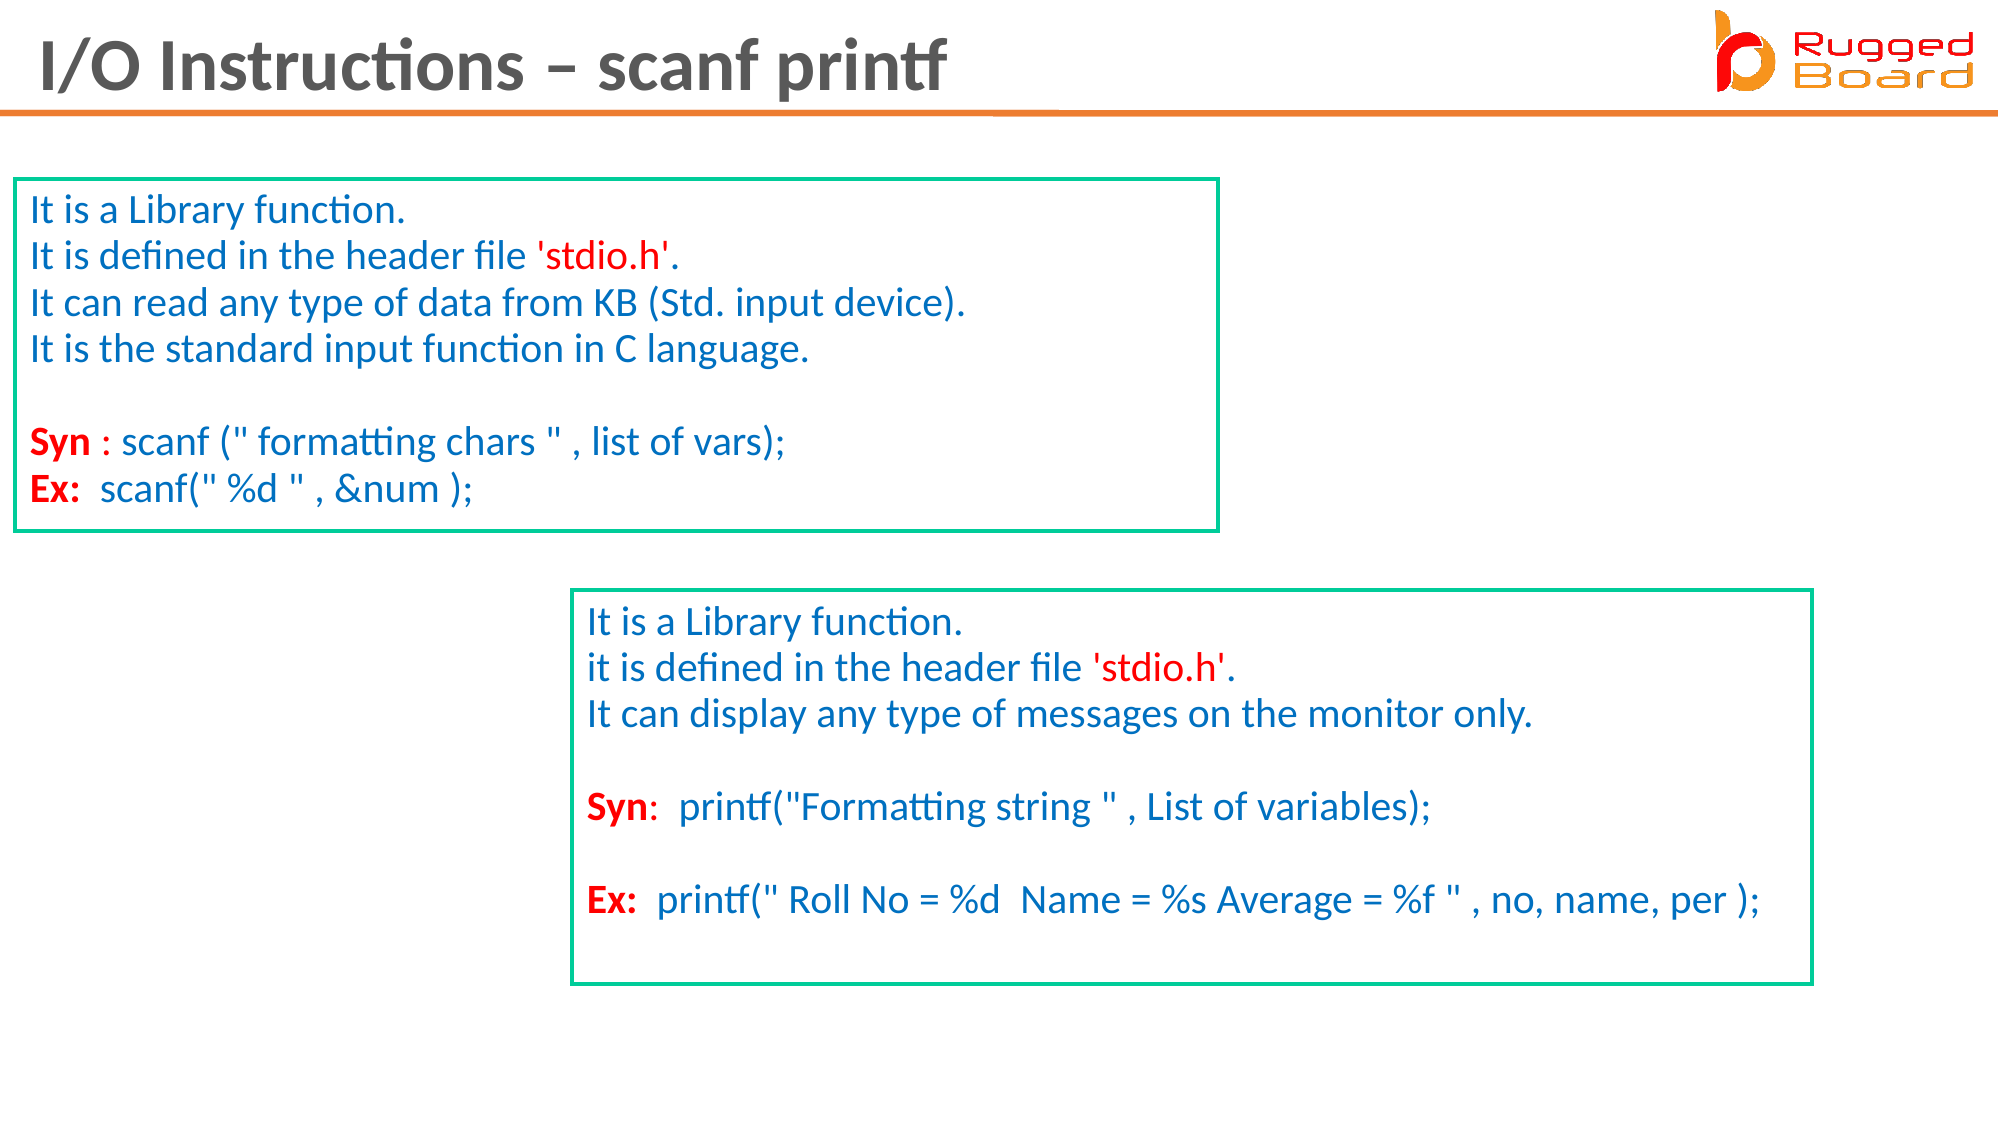

I/O Instructions – scanf printf
It is a Library function.
It is defined in the header file 'stdio.h'.
It can read any type of data from KB (Std. input device).
It is the standard input function in C language.

Syn : scanf (" formatting chars " , list of vars);
Ex:  scanf(" %d " , &num );
It is a Library function.
it is defined in the header file 'stdio.h'.
It can display any type of messages on the monitor only.

Syn:  printf("Formatting string " , List of variables);

Ex:  printf(" Roll No = %d  Name = %s Average = %f " , no, name, per );